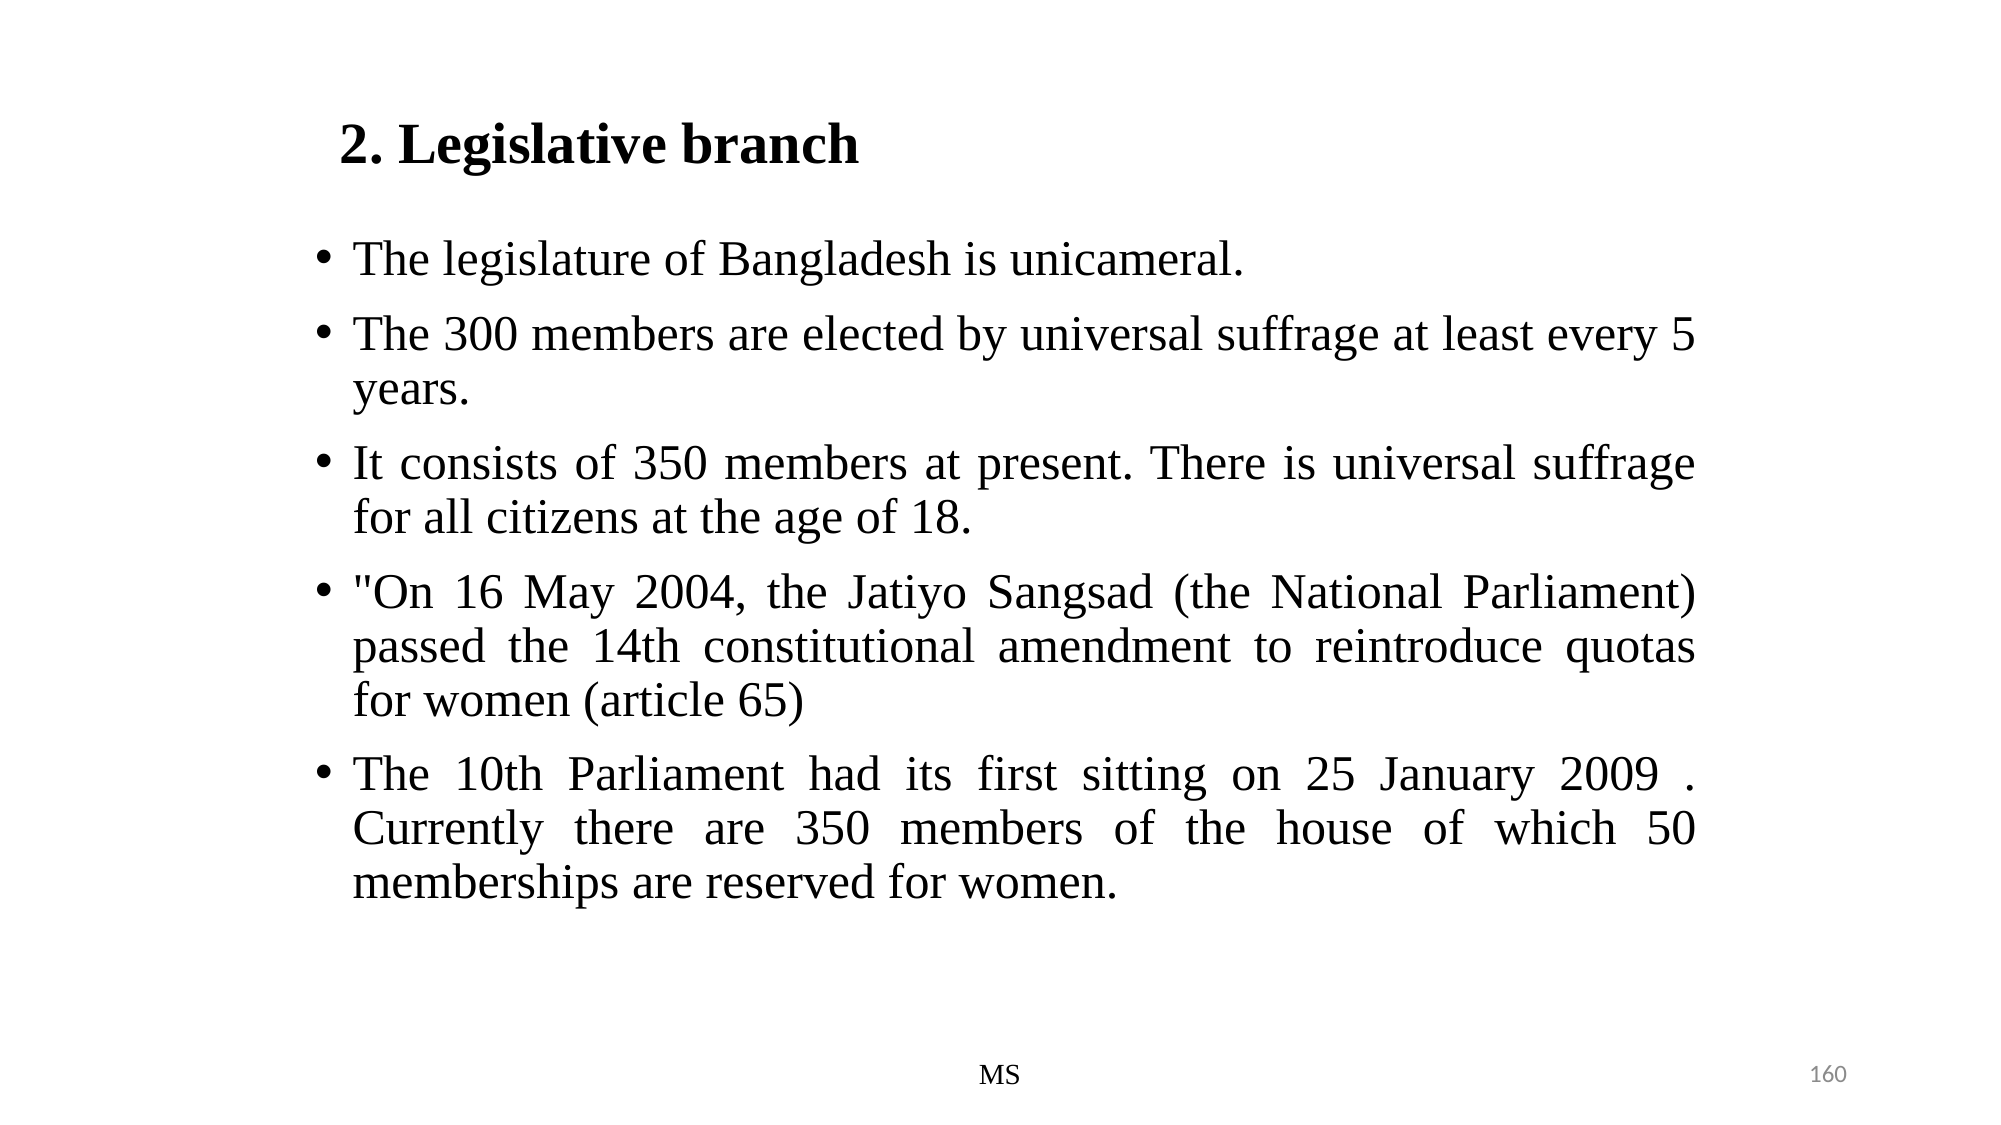

# 2. Legislative branch
The legislature of Bangladesh is unicameral.
The 300 members are elected by universal suffrage at least every 5 years.
It consists of 350 members at present. There is universal suffrage for all citizens at the age of 18.
"On 16 May 2004, the Jatiyo Sangsad (the National Parliament) passed the 14th constitutional amendment to reintroduce quotas for women (article 65)
The 10th Parliament had its first sitting on 25 January 2009 . Currently there are 350 members of the house of which 50 memberships are reserved for women.
MS
160